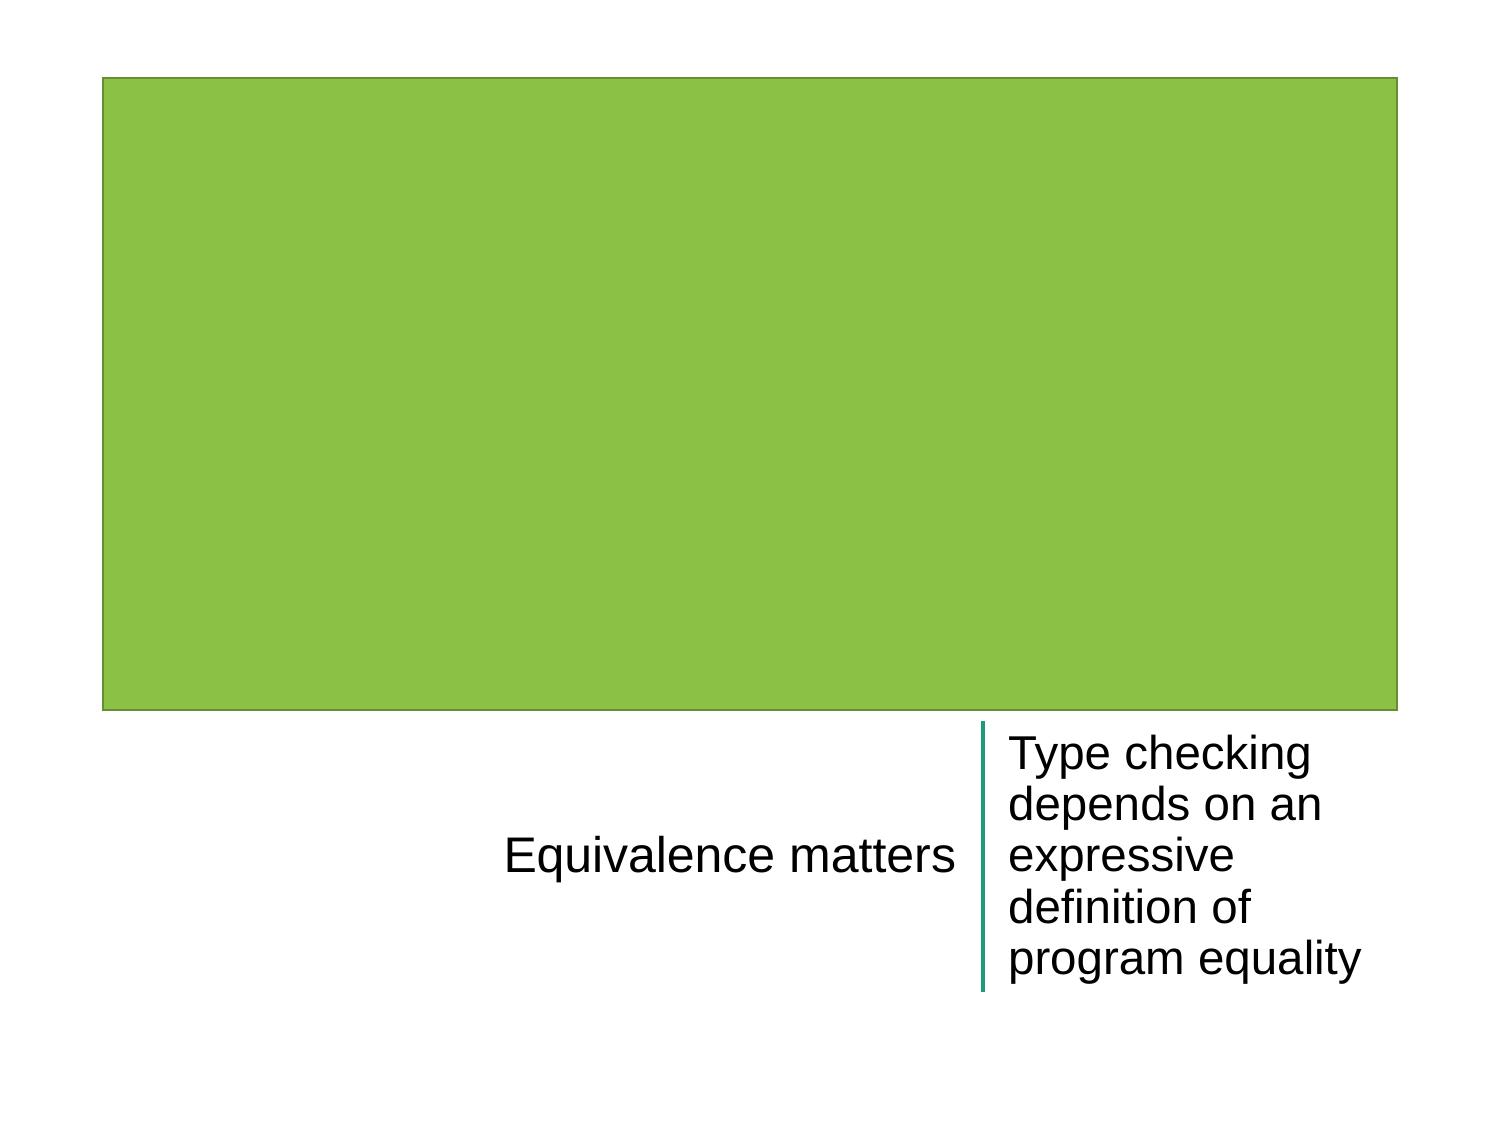

# Equivalence matters
Type checking depends on an expressive definition of  program equality